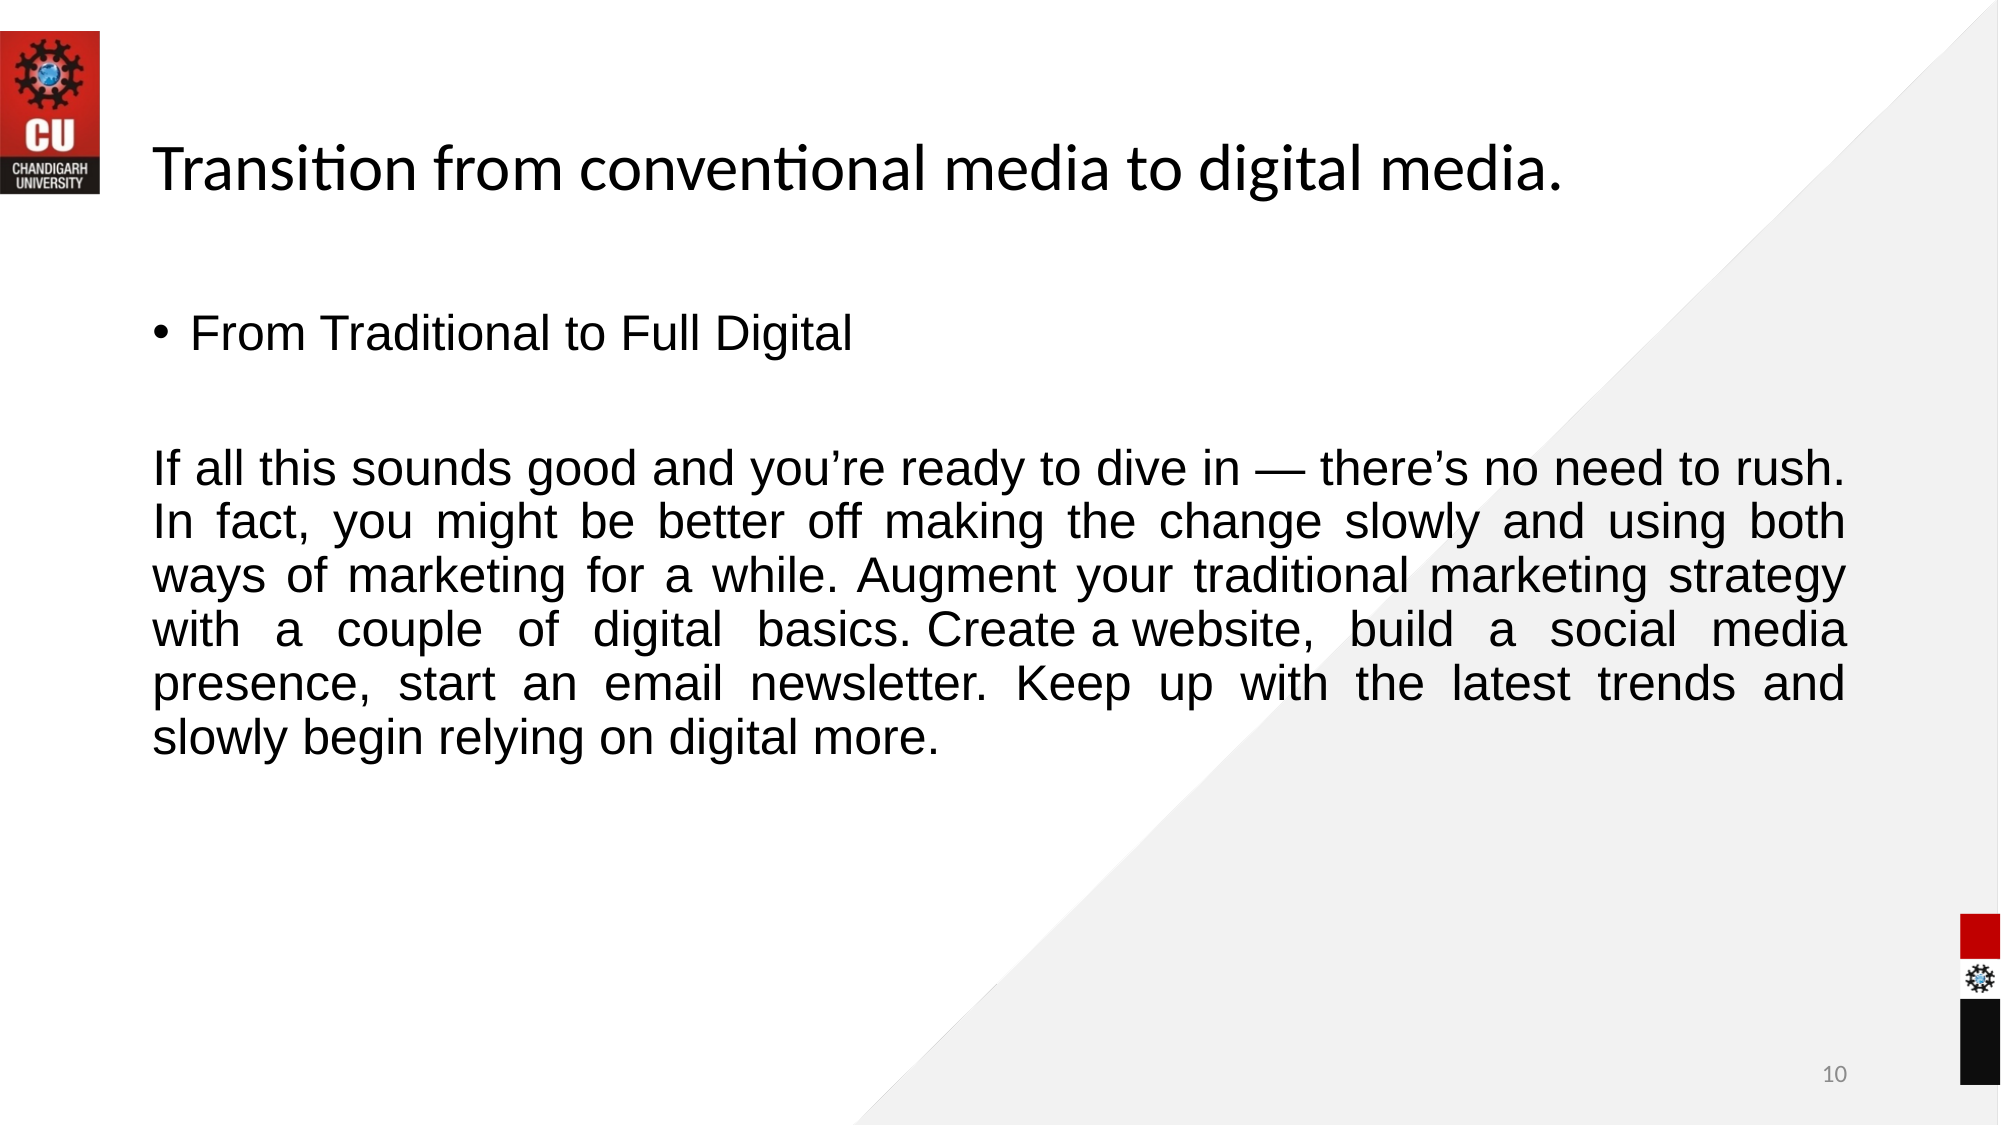

# Transition from conventional media to digital media.
From Traditional to Full Digital
If all this sounds good and you’re ready to dive in — there’s no need to rush. In fact, you might be better off making the change slowly and using both ways of marketing for a while. Augment your traditional marketing strategy with a couple of digital basics. Create a website, build a social media presence, start an email newsletter. Keep up with the latest trends and slowly begin relying on digital more.

10